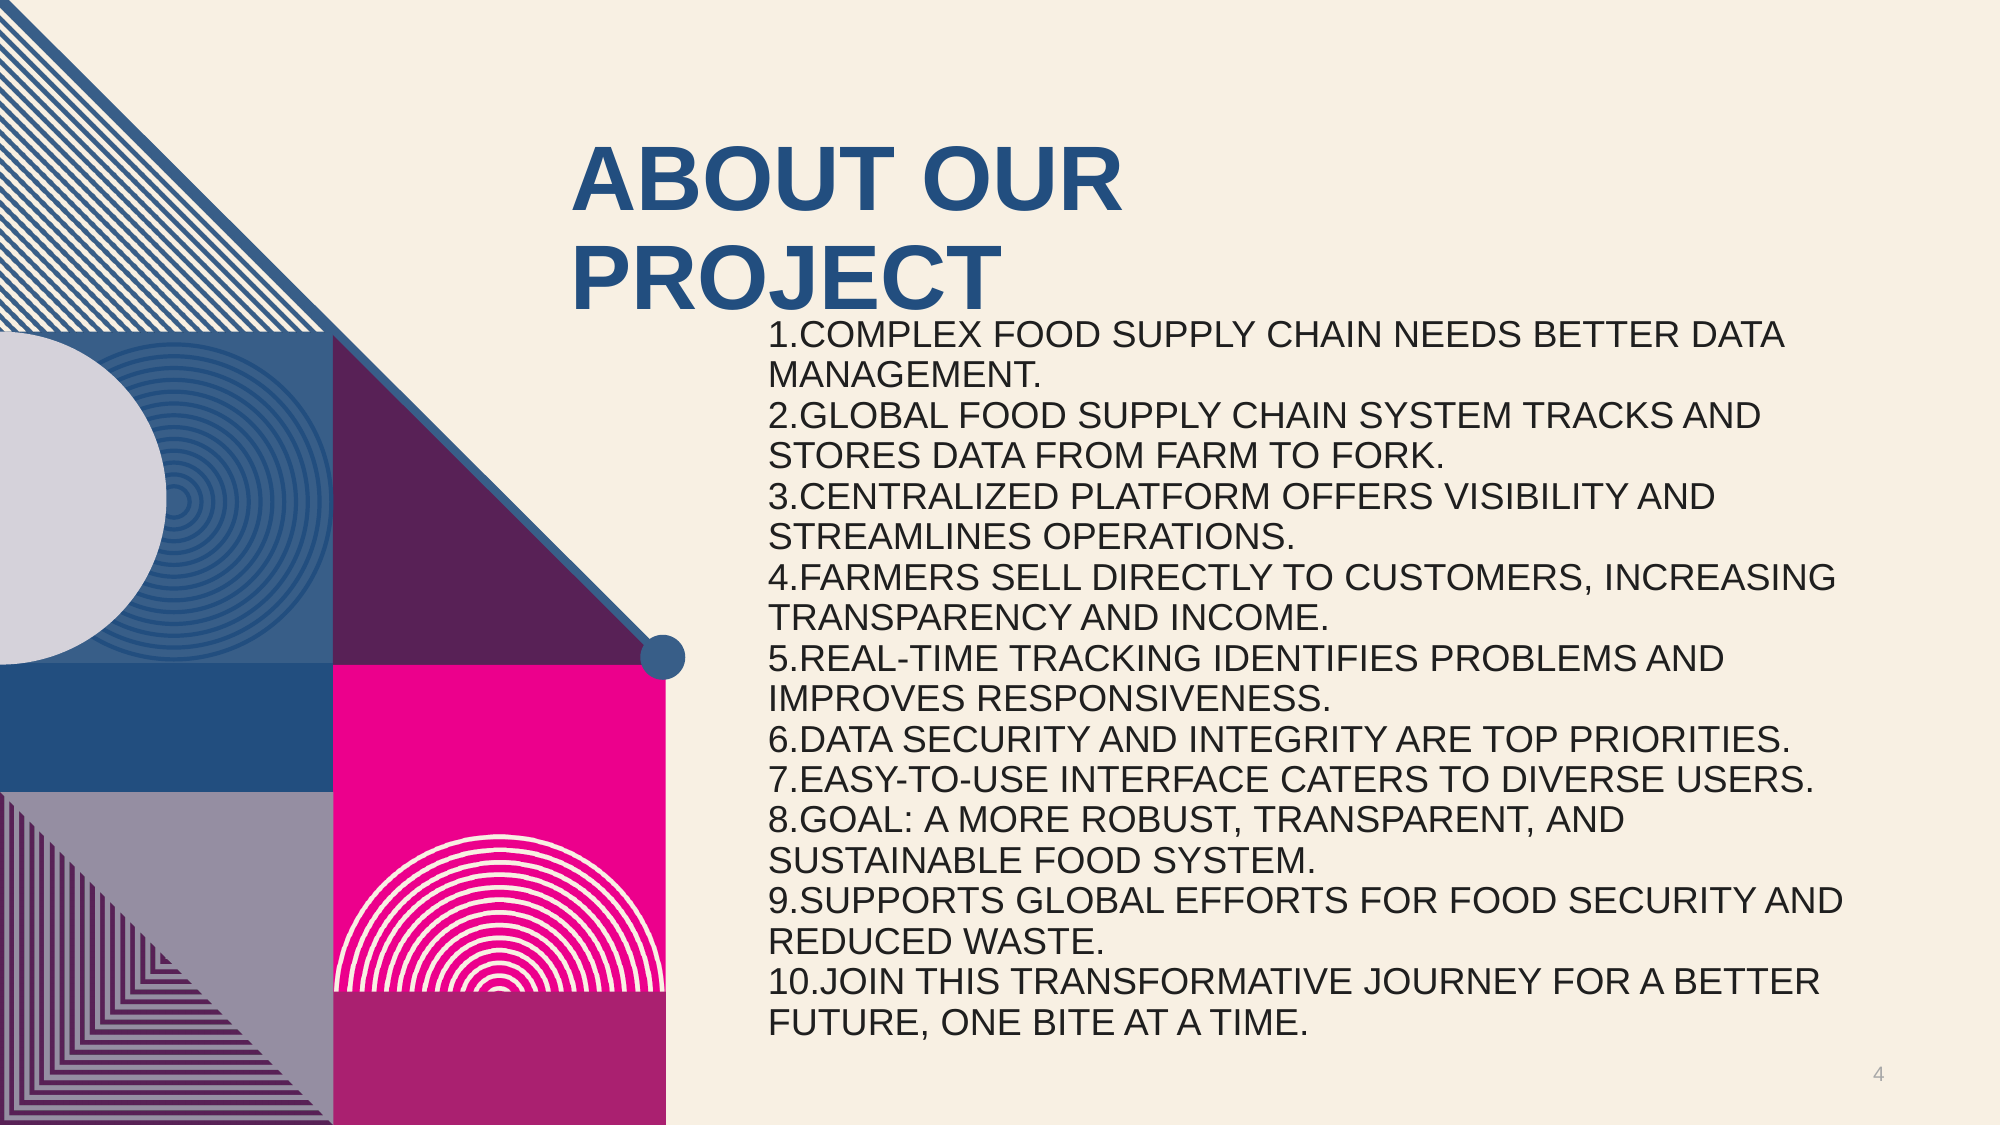

#
About Our Project
Complex food supply chain needs better data management.
Global Food Supply Chain System tracks and stores data from farm to fork.
Centralized platform offers visibility and streamlines operations.
Farmers sell directly to customers, increasing transparency and income.
Real-time tracking identifies problems and improves responsiveness.
Data security and integrity are top priorities.
Easy-to-use interface caters to diverse users.
Goal: A more robust, transparent, and sustainable food system.
Supports global efforts for food security and reduced waste.
Join this transformative journey for a better future, one bite at a time.
4